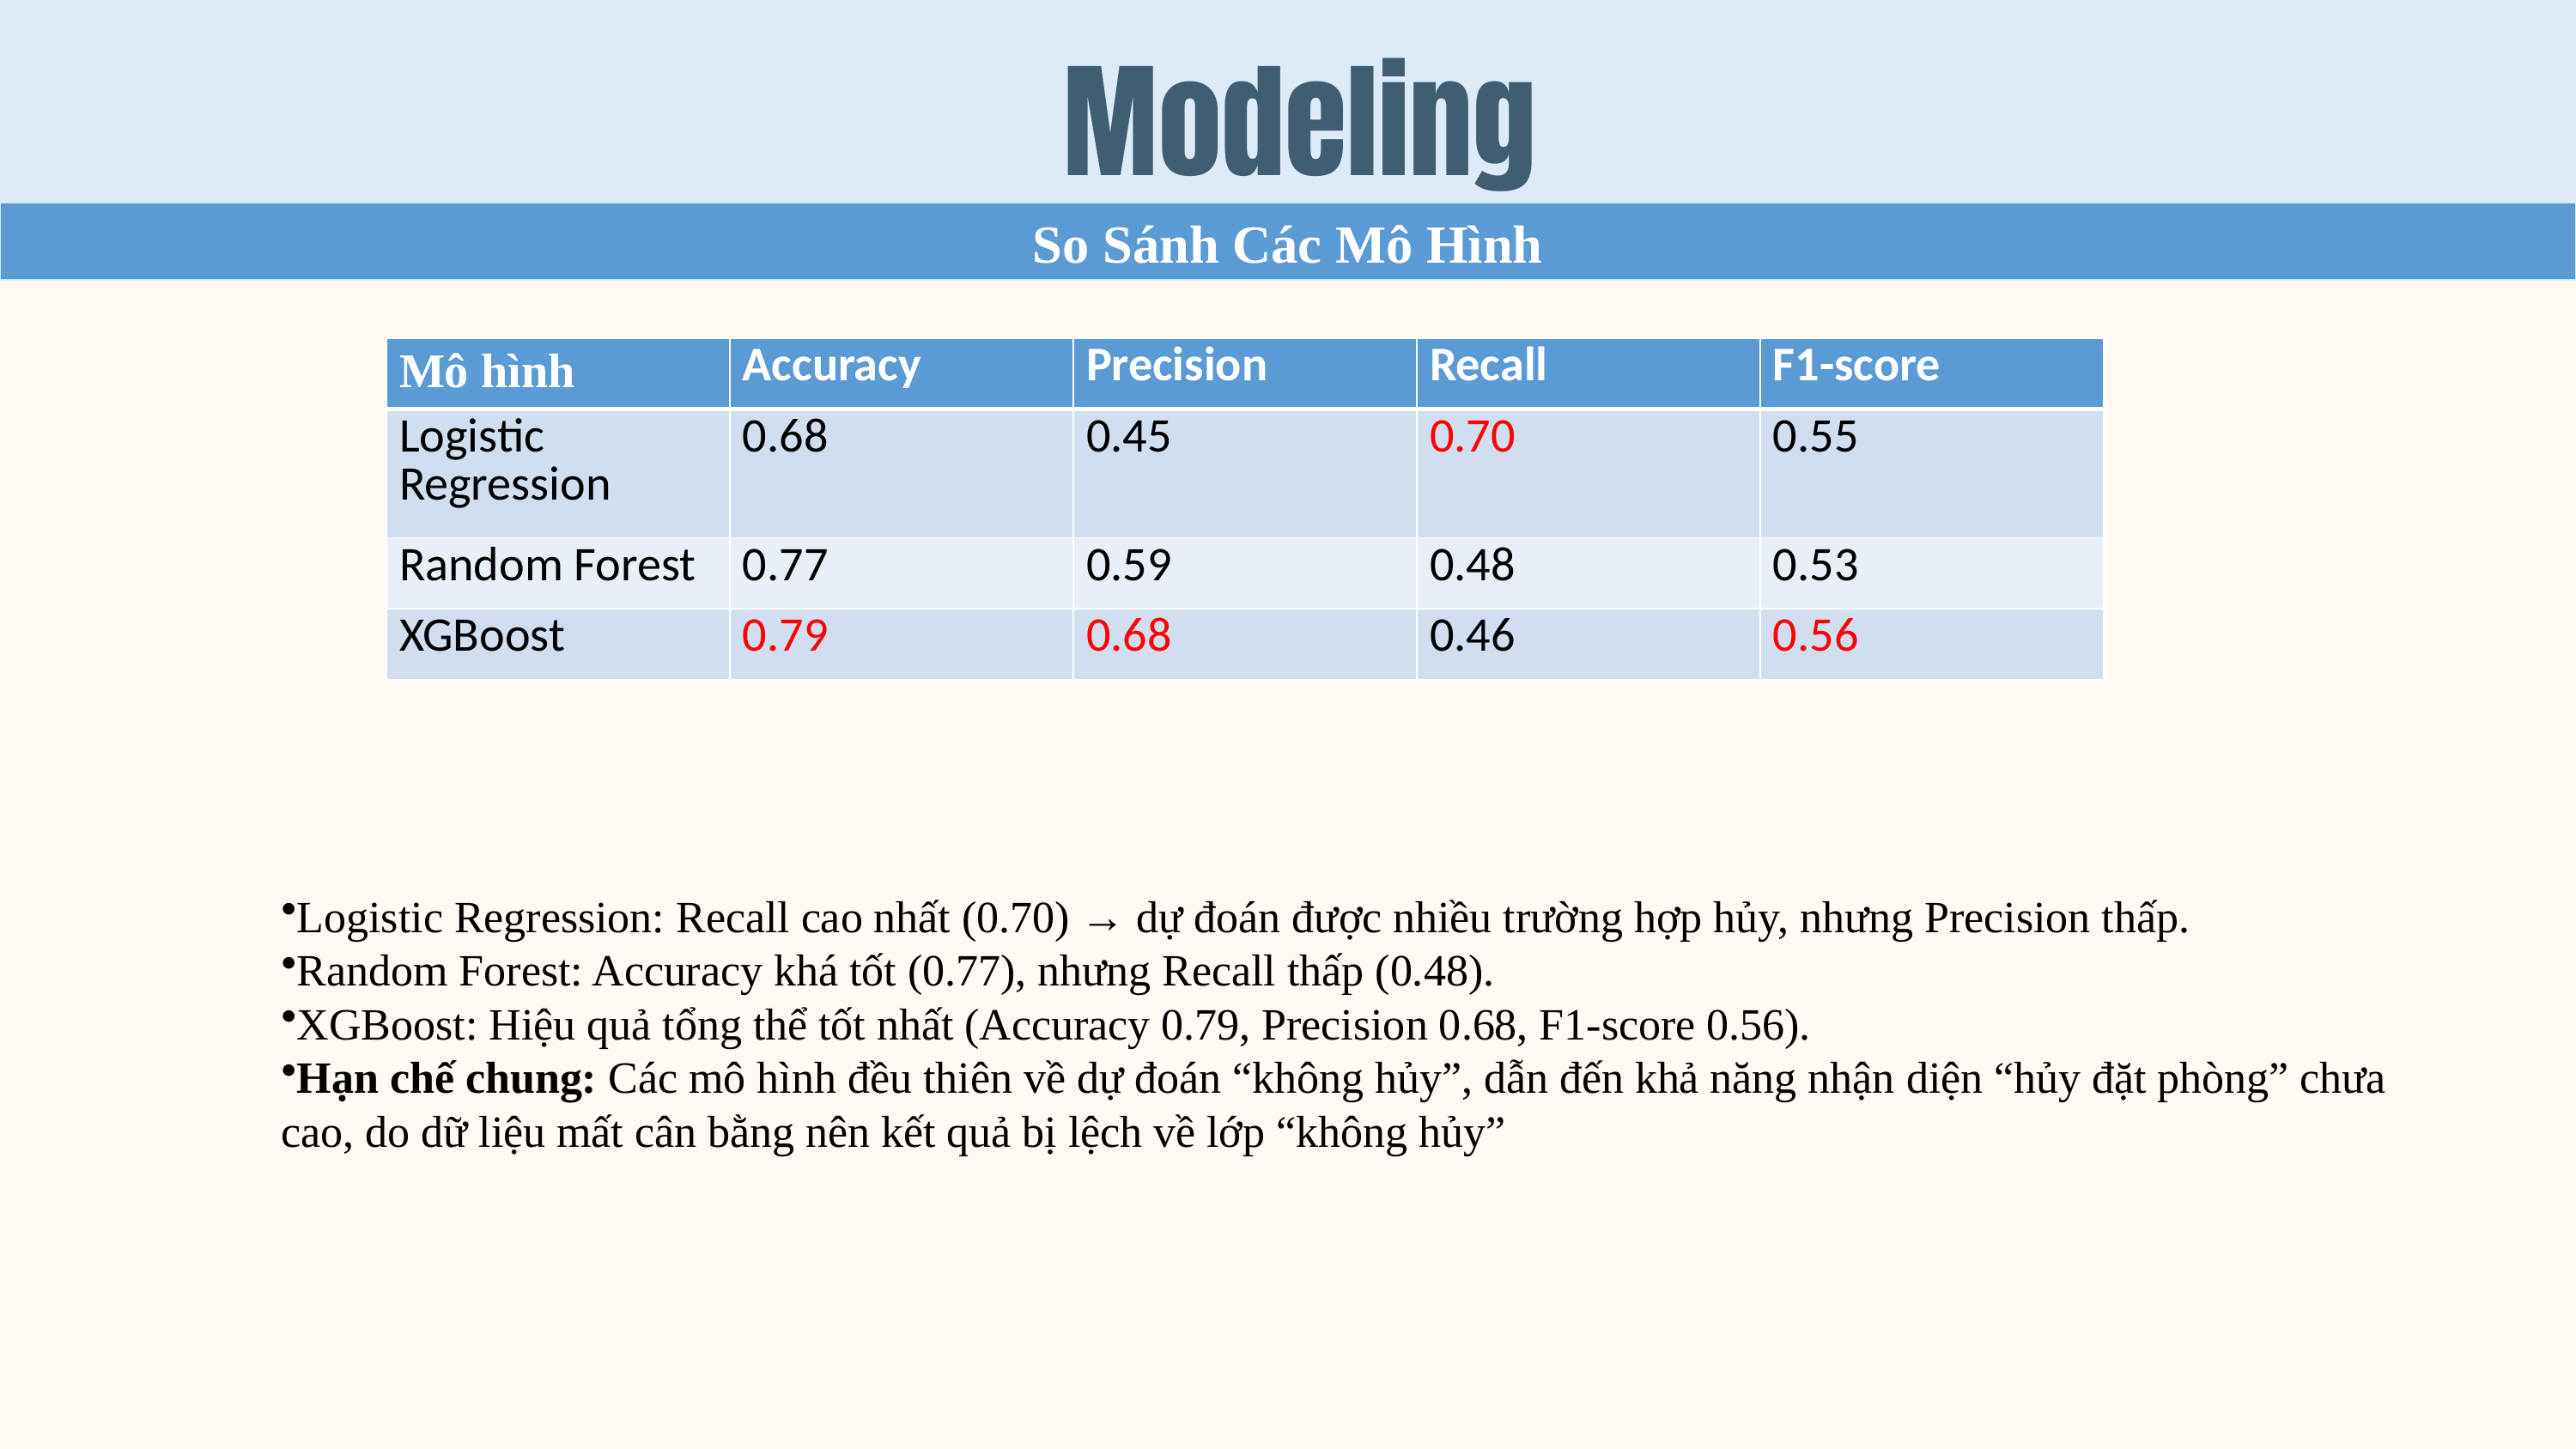

Modeling
So Sánh Các Mô Hình
| Mô hình | Accuracy | Precision | Recall | F1-score |
| --- | --- | --- | --- | --- |
| Logistic Regression | 0.68 | 0.45 | 0.70 | 0.55 |
| Random Forest | 0.77 | 0.59 | 0.48 | 0.53 |
| XGBoost | 0.79 | 0.68 | 0.46 | 0.56 |
Logistic Regression: Recall cao nhất (0.70) → dự đoán được nhiều trường hợp hủy, nhưng Precision thấp.
Random Forest: Accuracy khá tốt (0.77), nhưng Recall thấp (0.48).
XGBoost: Hiệu quả tổng thể tốt nhất (Accuracy 0.79, Precision 0.68, F1-score 0.56).
Hạn chế chung: Các mô hình đều thiên về dự đoán “không hủy”, dẫn đến khả năng nhận diện “hủy đặt phòng” chưa cao, do dữ liệu mất cân bằng nên kết quả bị lệch về lớp “không hủy”